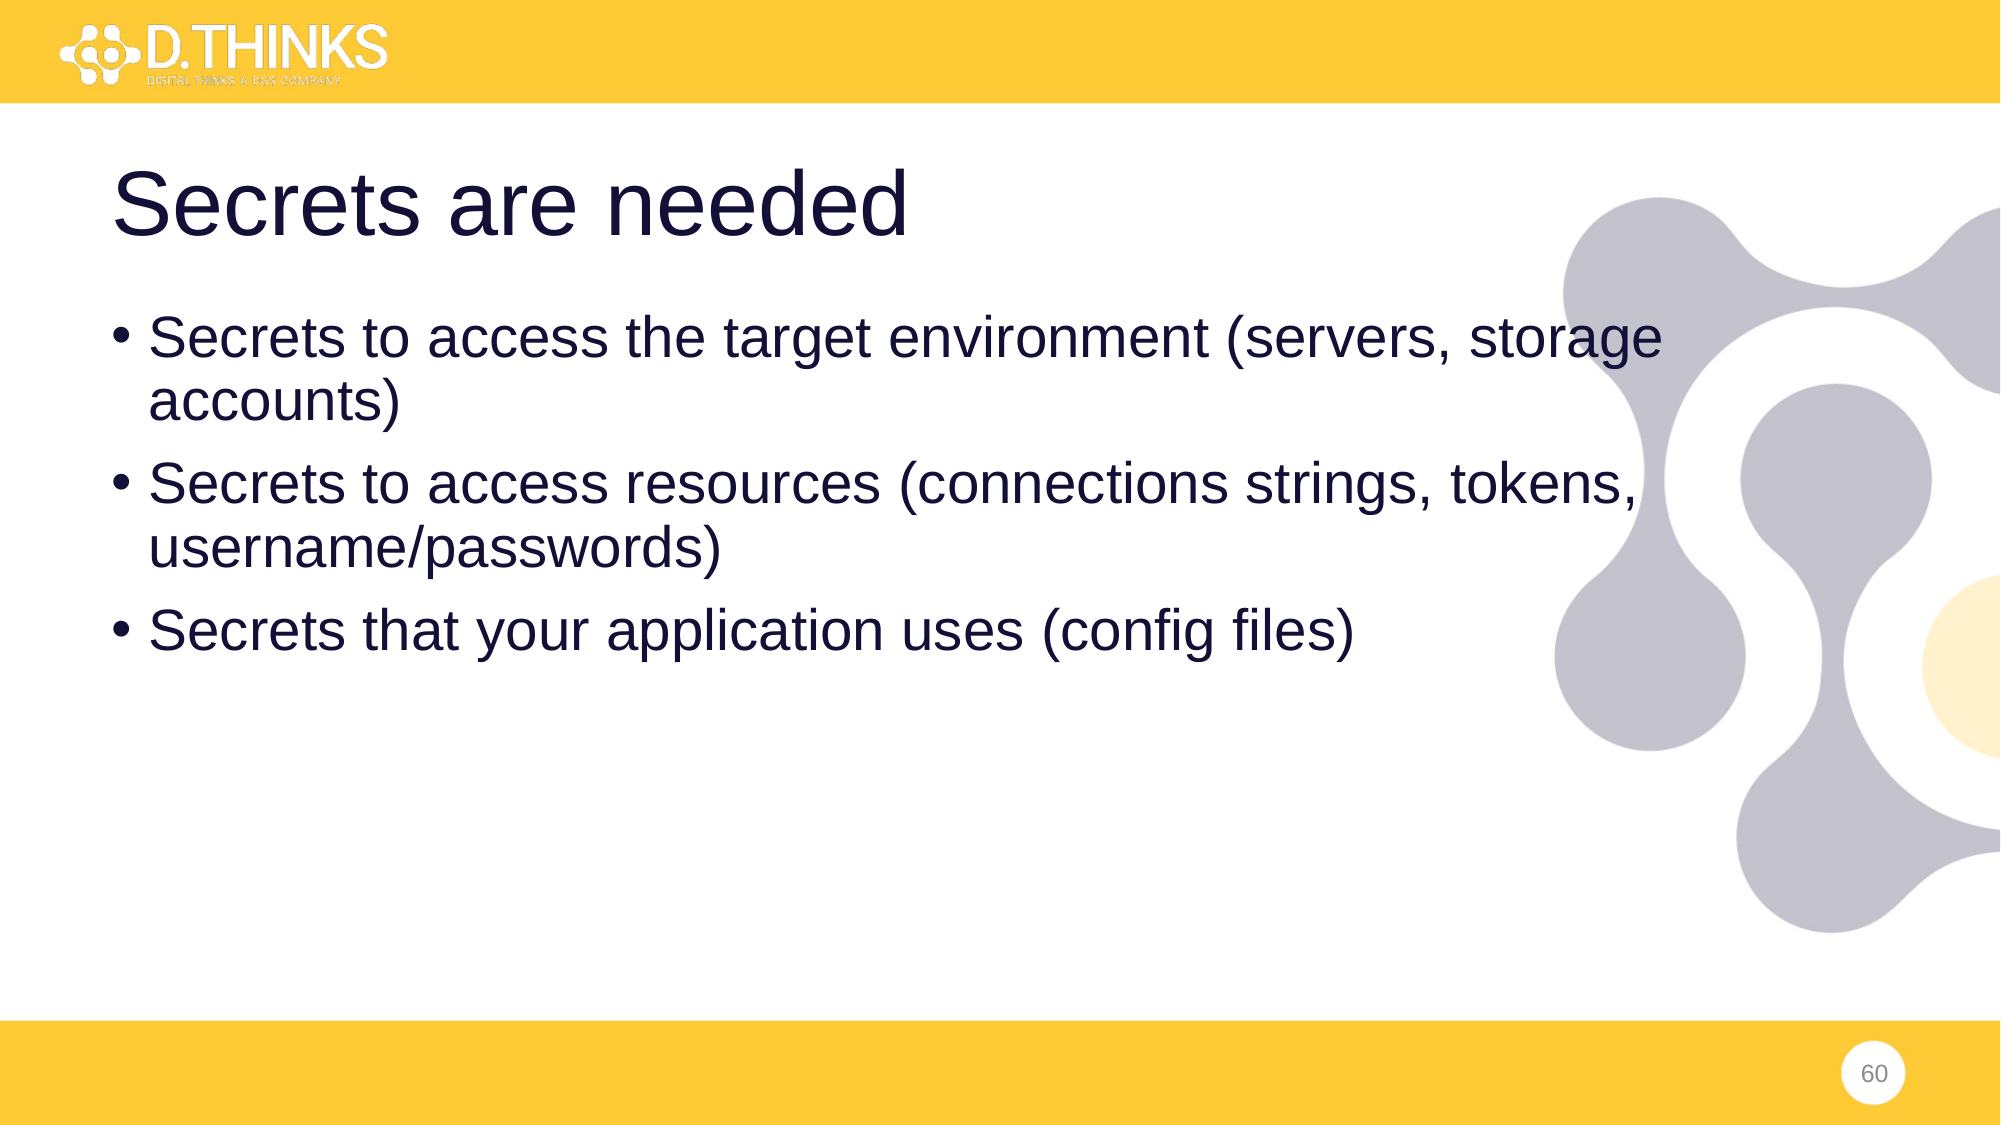

# Secrets are needed
Secrets to access the target environment (servers, storage accounts)
Secrets to access resources (connections strings, tokens, username/passwords)
Secrets that your application uses (config files)

60